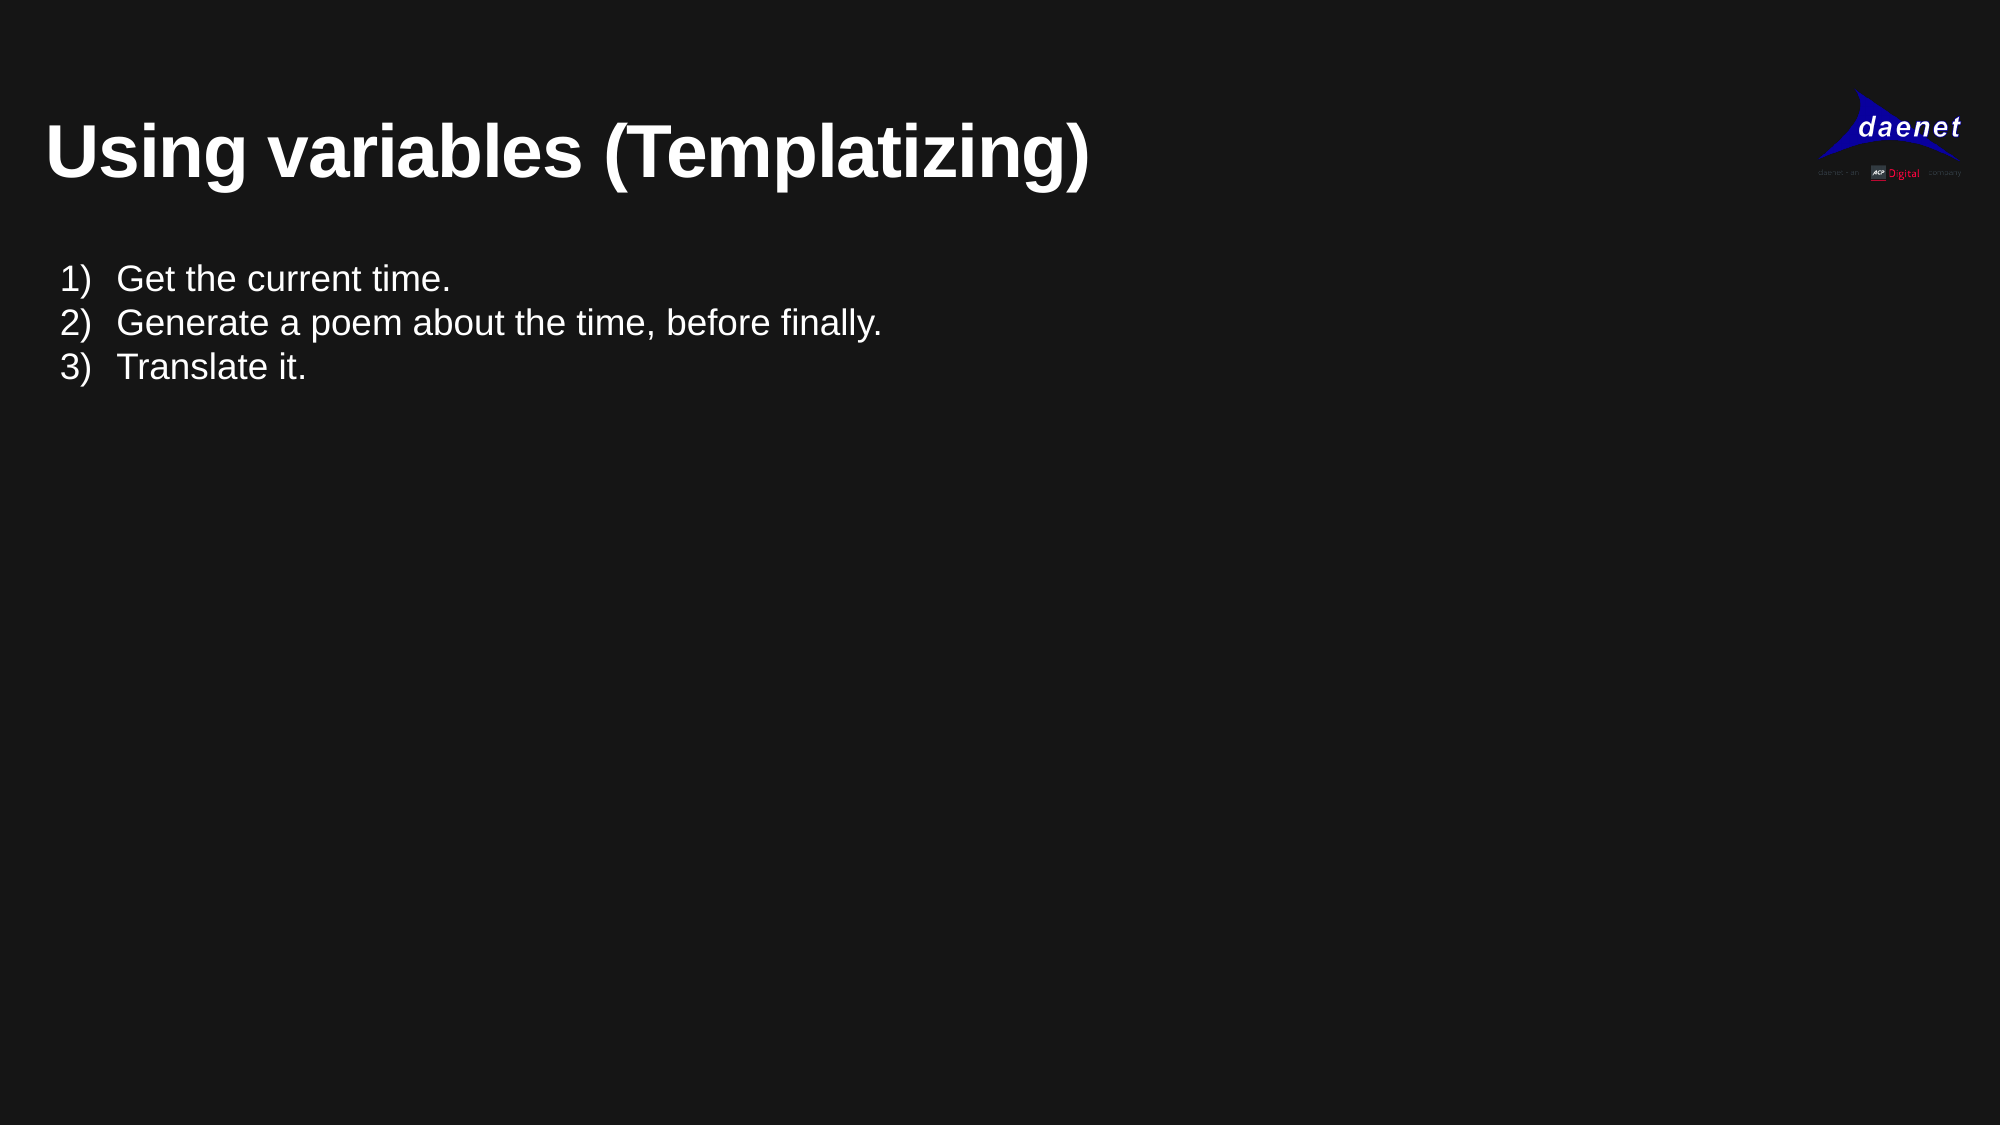

# Using variables (Templatizing)
Get the current time.
Generate a poem about the time, before finally.
Translate it.